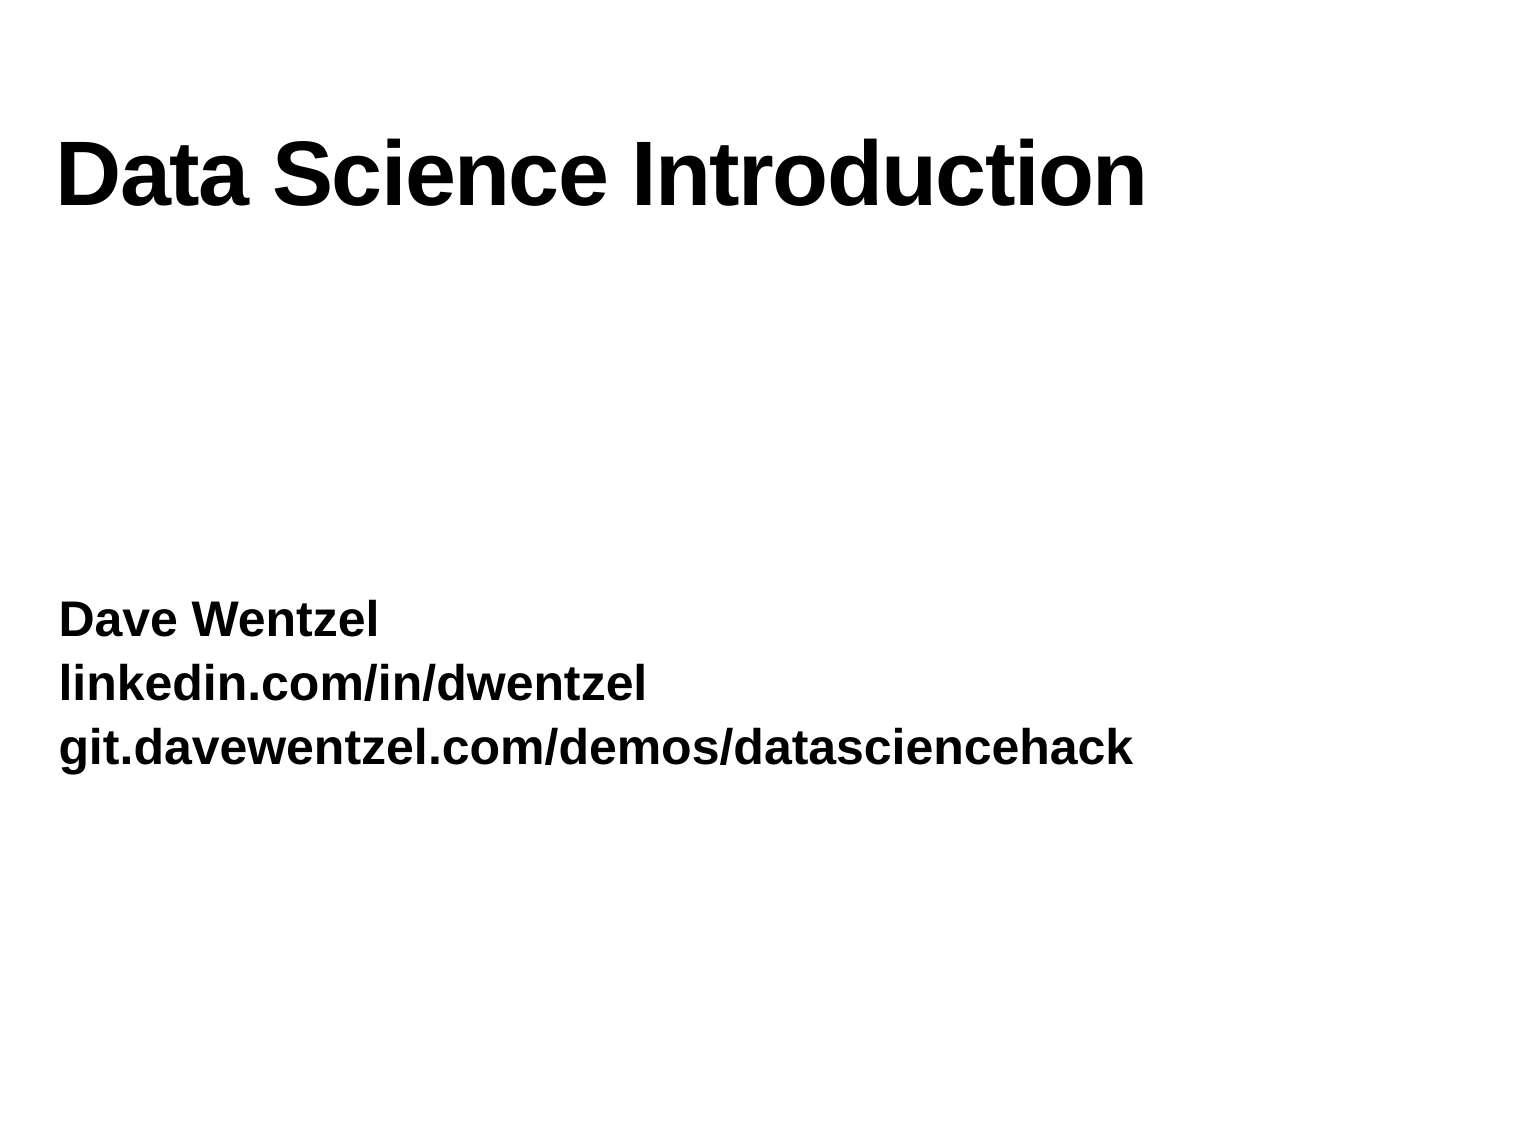

# Data Science Introduction
Dave Wentzel
linkedin.com/in/dwentzel
git.davewentzel.com/demos/datasciencehack